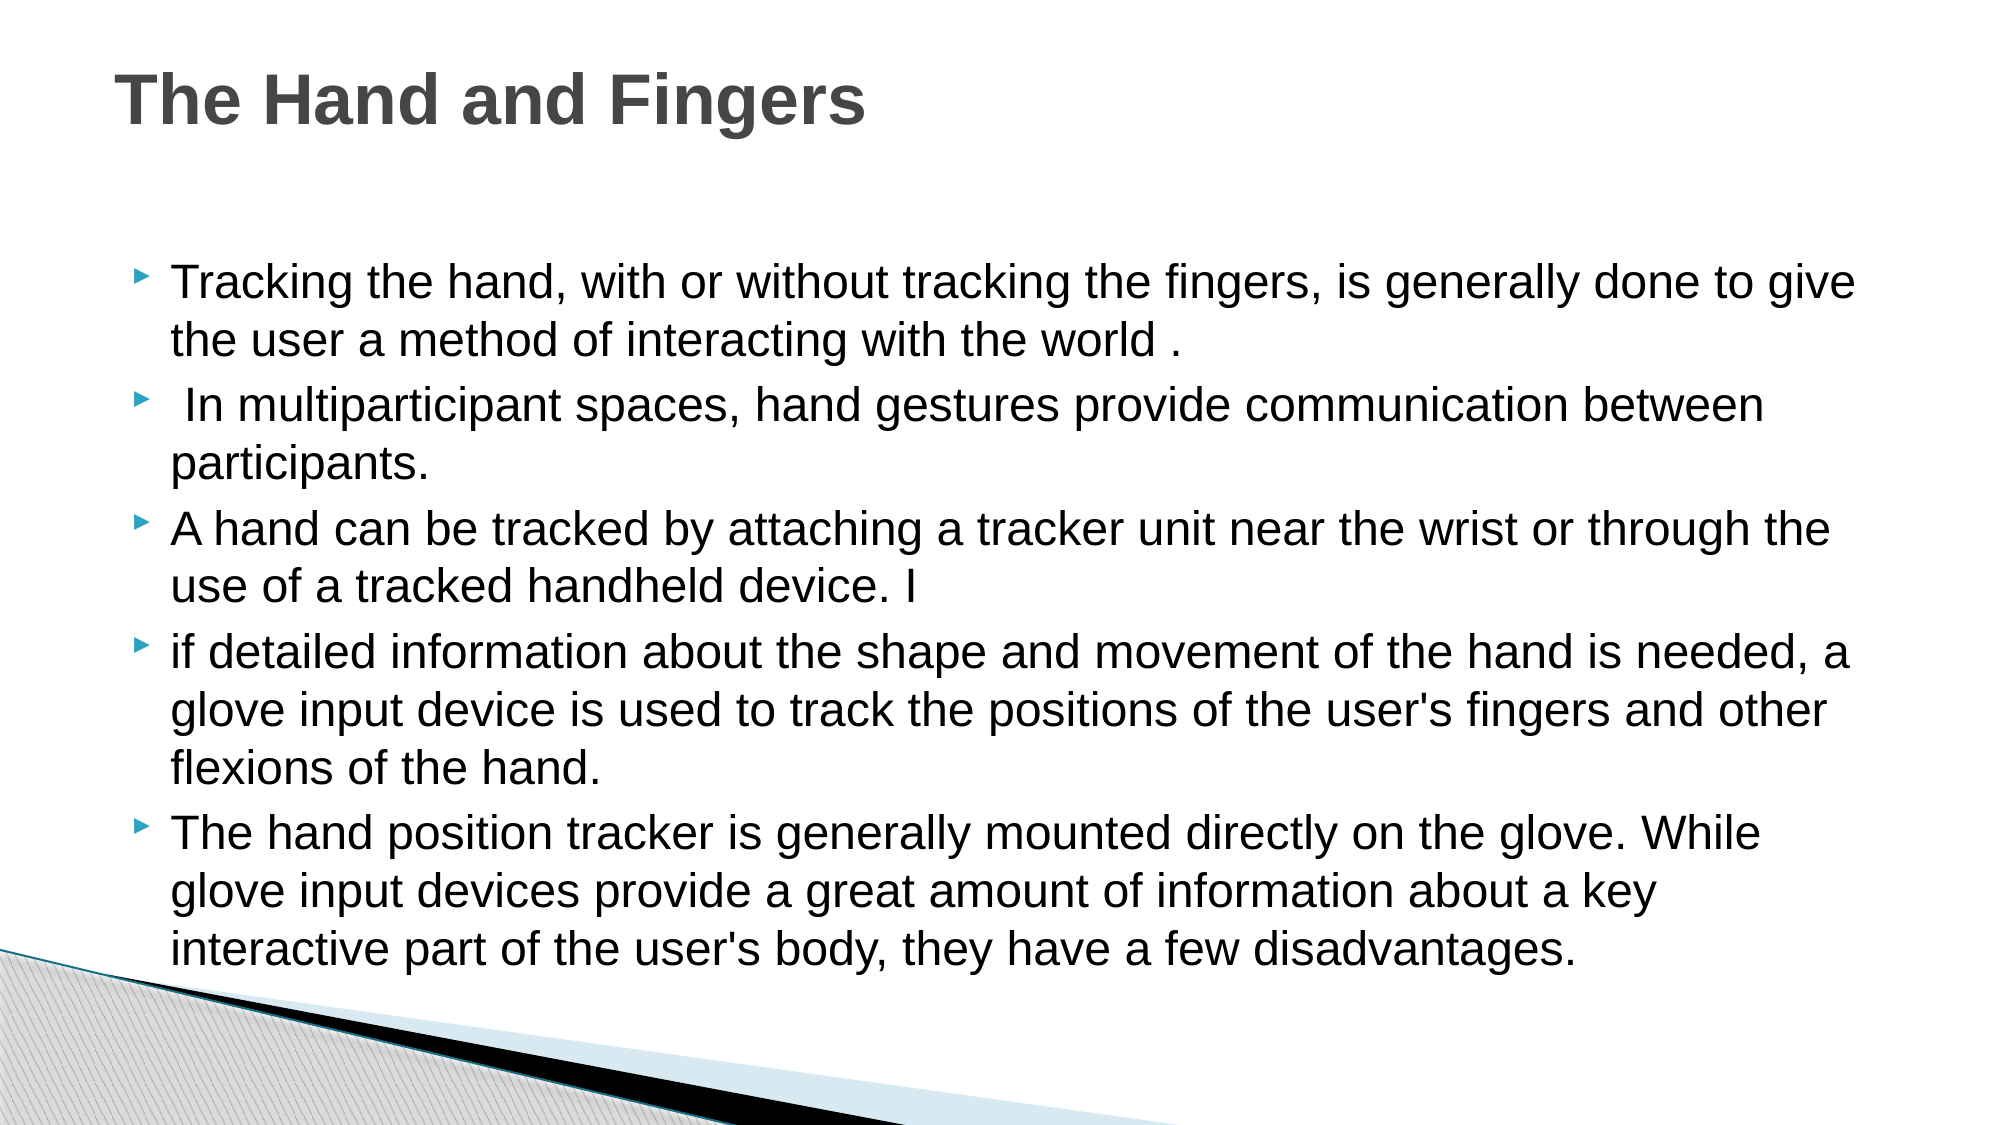

# The Hand and Fingers
Tracking the hand, with or without tracking the fingers, is generally done to give the user a method of interacting with the world .
 In multiparticipant spaces, hand gestures provide communication between participants.
A hand can be tracked by attaching a tracker unit near the wrist or through the use of a tracked handheld device. I
if detailed information about the shape and movement of the hand is needed, a glove input device is used to track the positions of the user's fingers and other flexions of the hand.
The hand position tracker is generally mounted directly on the glove. While glove input devices provide a great amount of information about a key interactive part of the user's body, they have a few disadvantages.